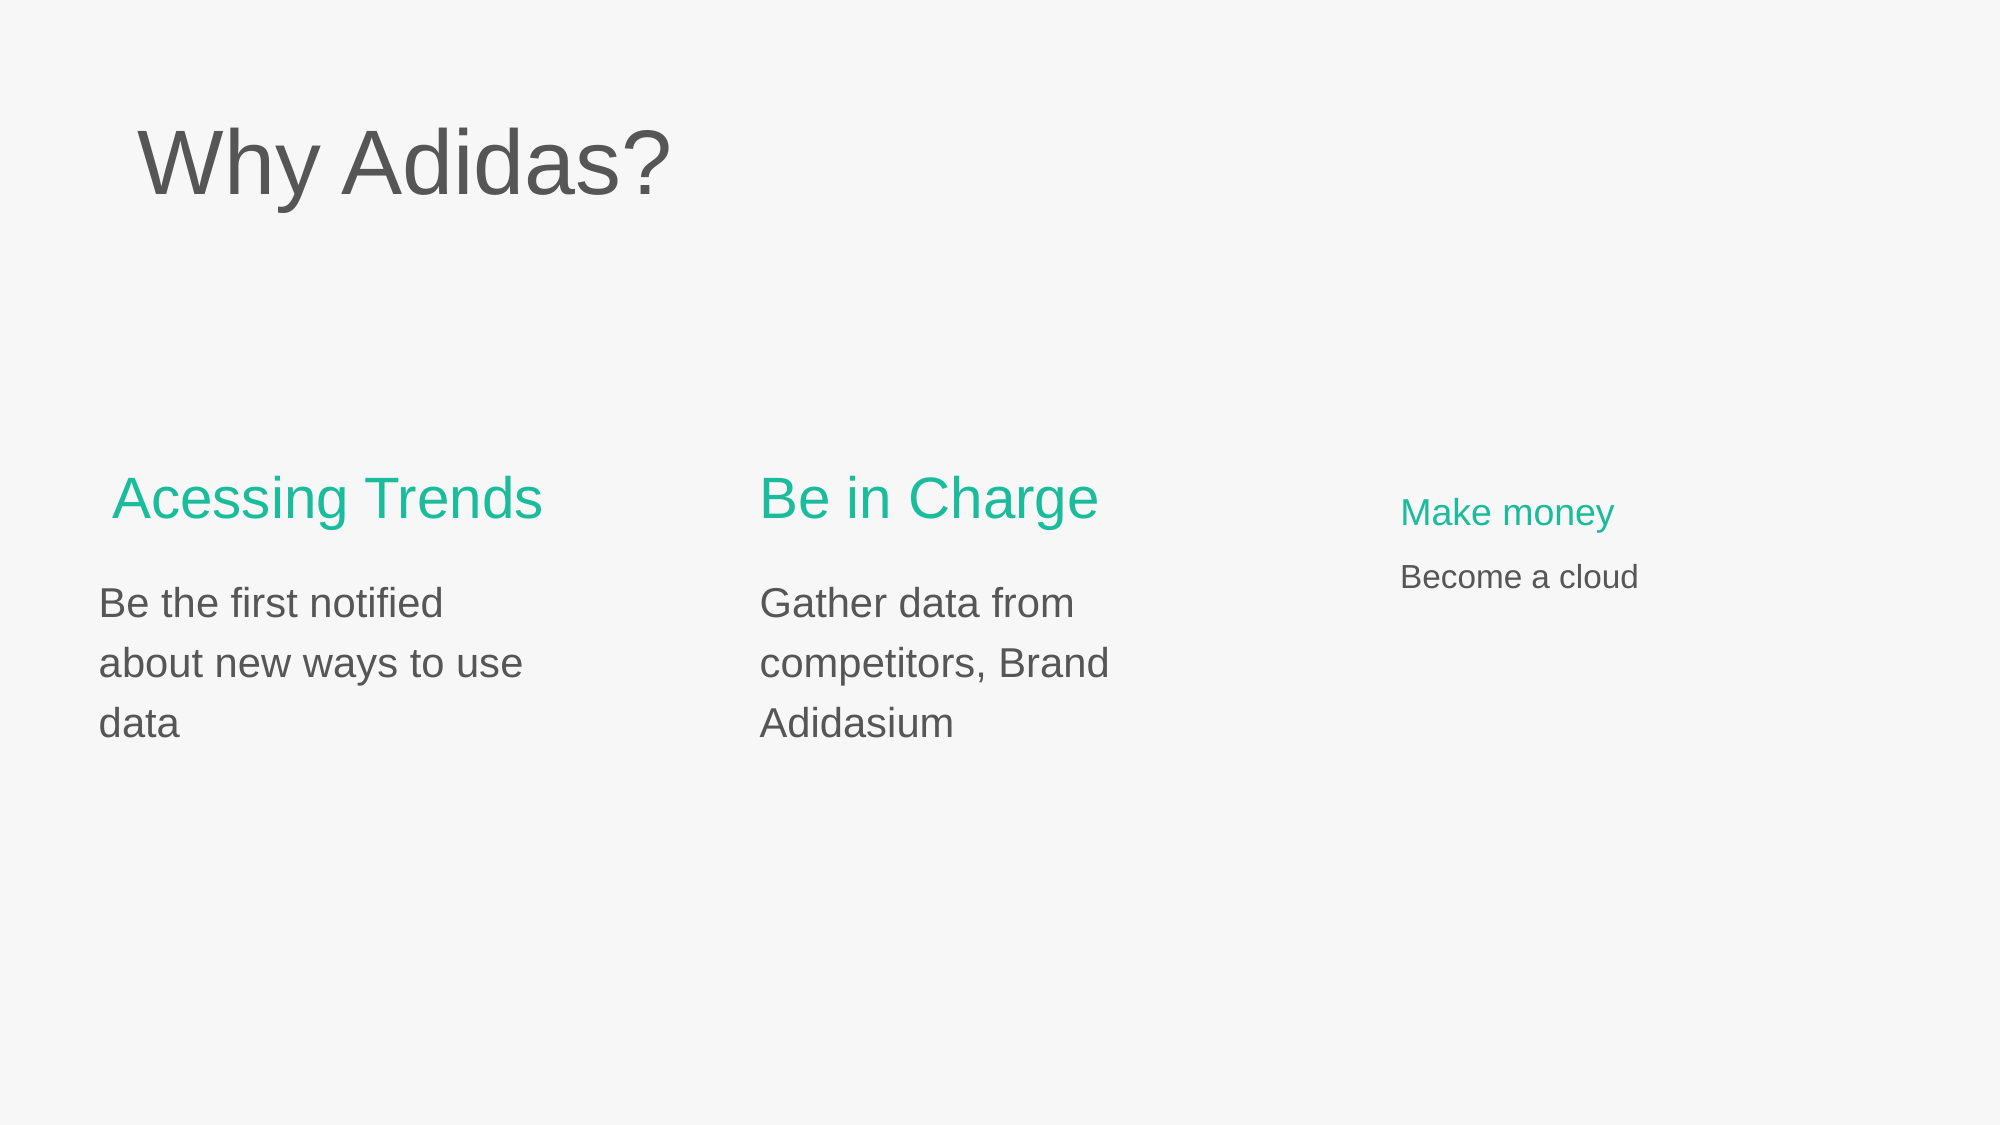

Why Adidas?
Acessing Trends
Be in Charge
Make money
Become a cloud
Be the first notified about new ways to use data
Gather data from competitors, Brand Adidasium